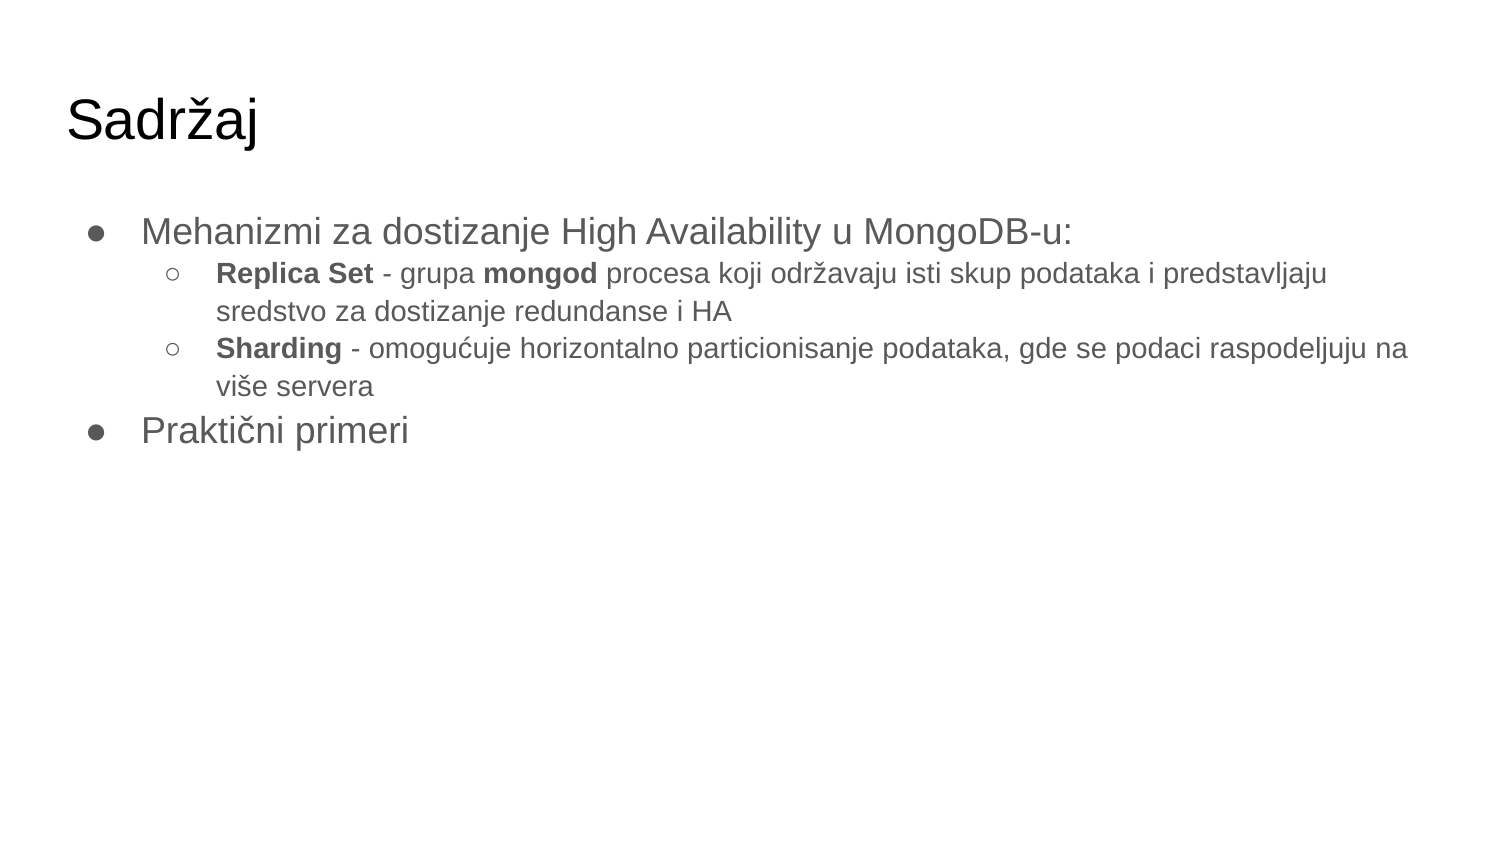

# Sadržaj
Mehanizmi za dostizanje High Availability u MongoDB-u:
Replica Set - grupa mongod procesa koji održavaju isti skup podataka i predstavljaju sredstvo za dostizanje redundanse i HA
Sharding - omogućuje horizontalno particionisanje podataka, gde se podaci raspodeljuju na više servera
Praktični primeri